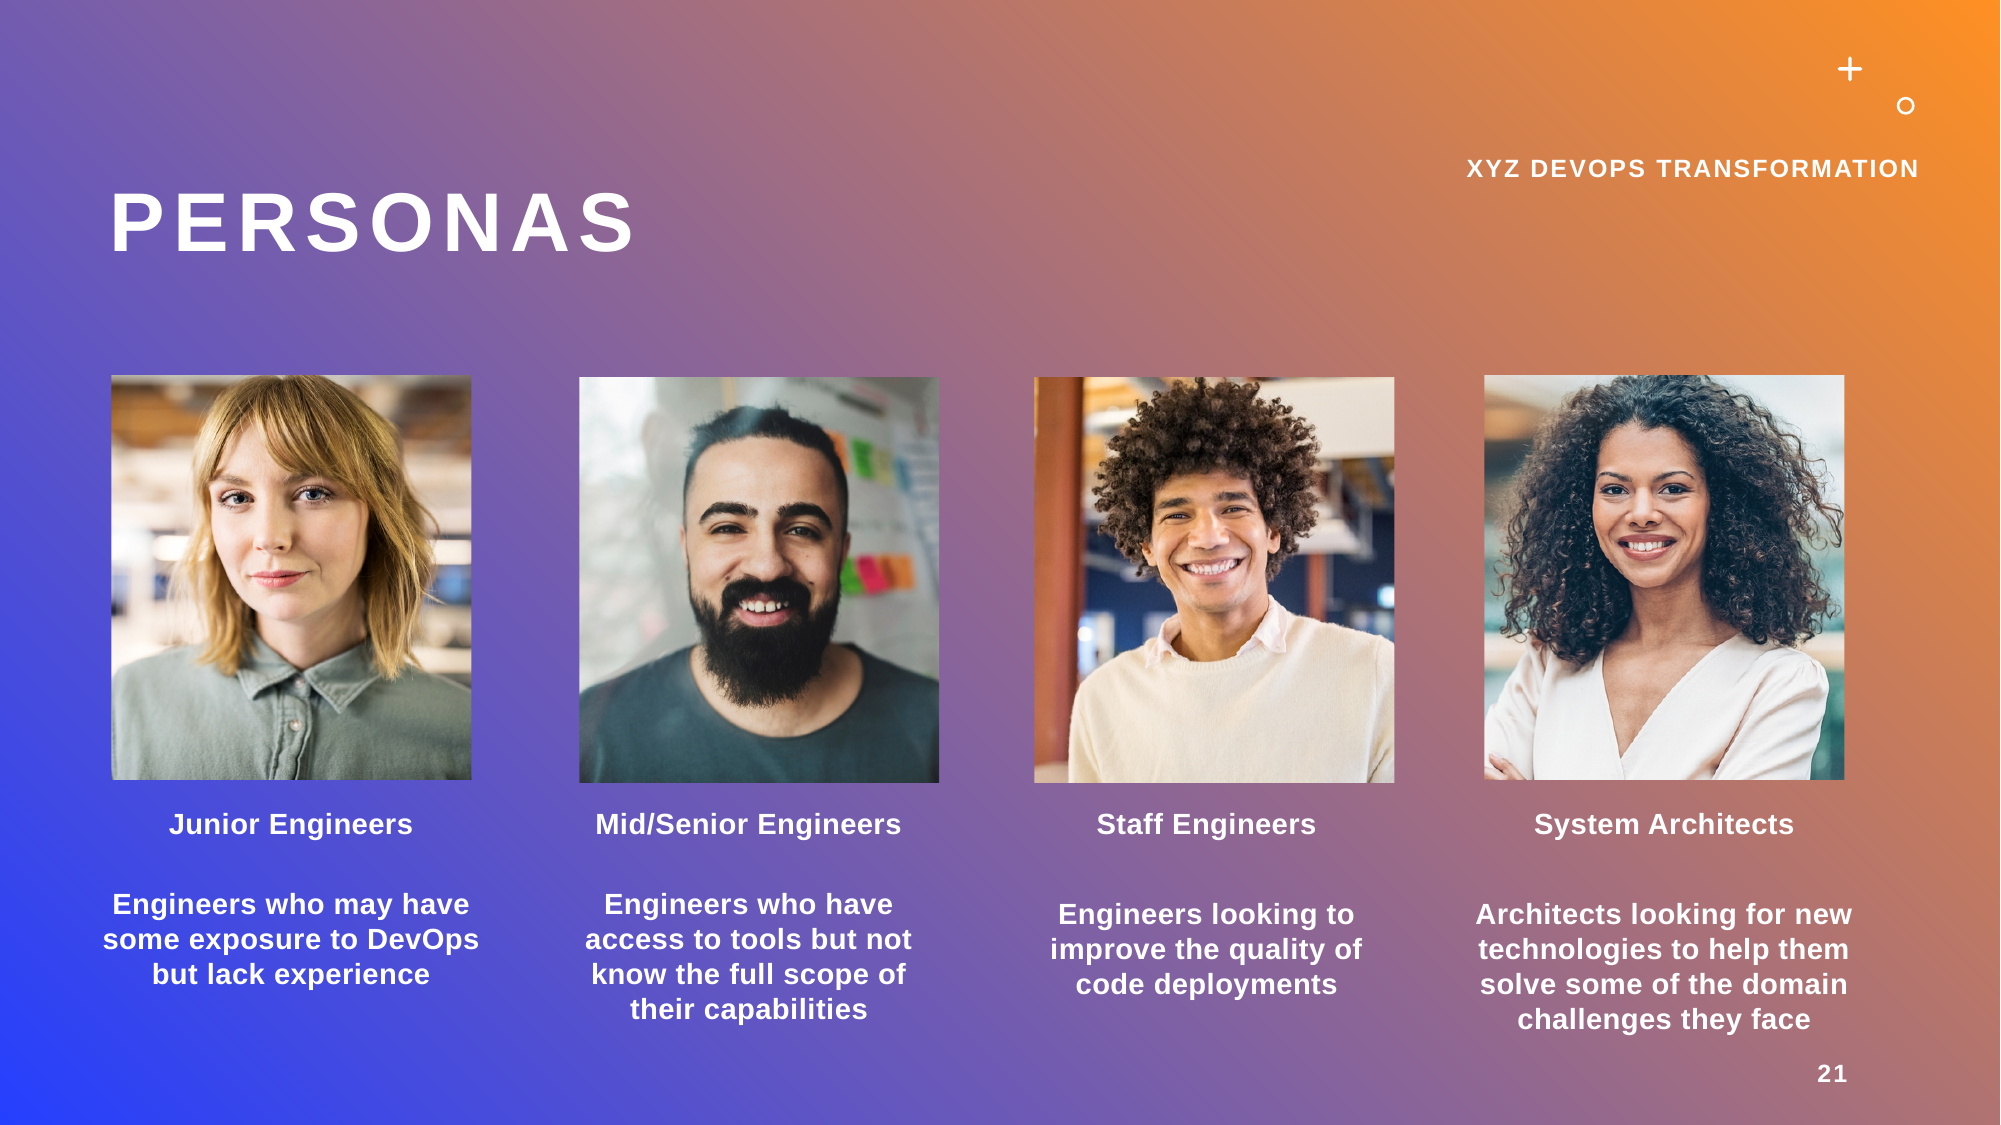

# Personas
XYZ Devops Transformation
Junior Engineers
Engineers who may have some exposure to DevOps but lack experience
Mid/Senior Engineers
Engineers who have access to tools but not know the full scope of their capabilities
Staff Engineers

Engineers looking to improve the quality of code deployments
System Architects

Architects looking for new technologies to help them solve some of the domain challenges they face

21